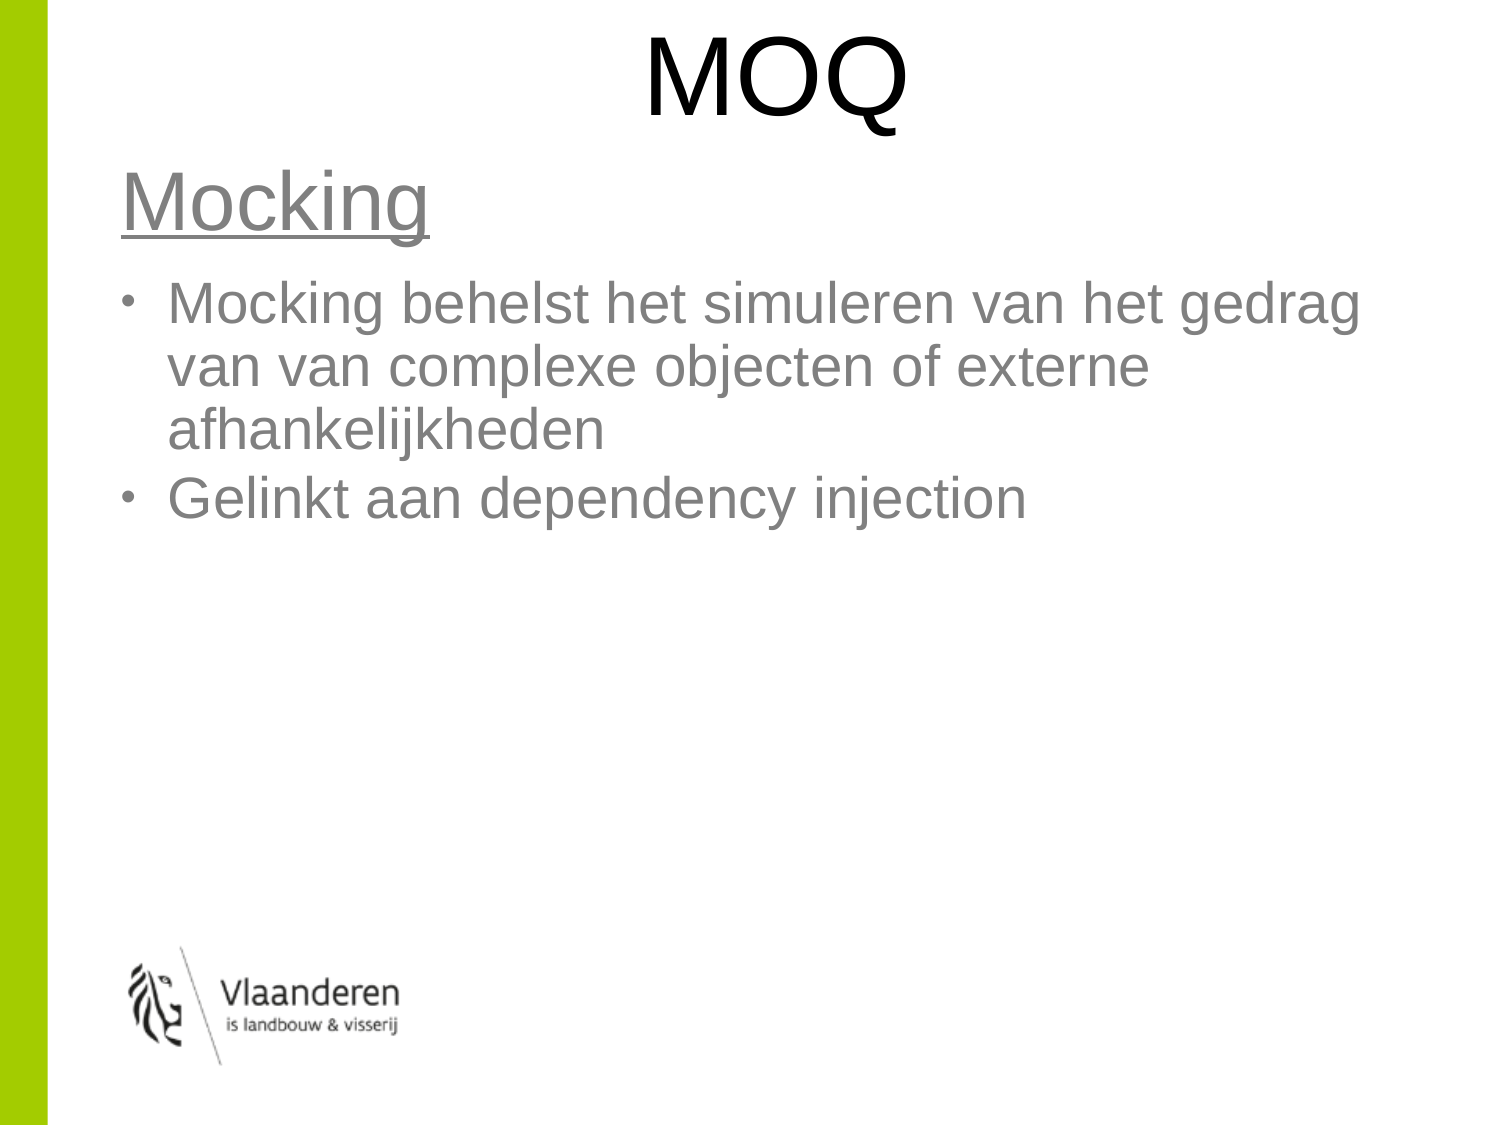

# MOQ
Mocking
Mocking behelst het simuleren van het gedrag van van complexe objecten of externe afhankelijkheden
Gelinkt aan dependency injection